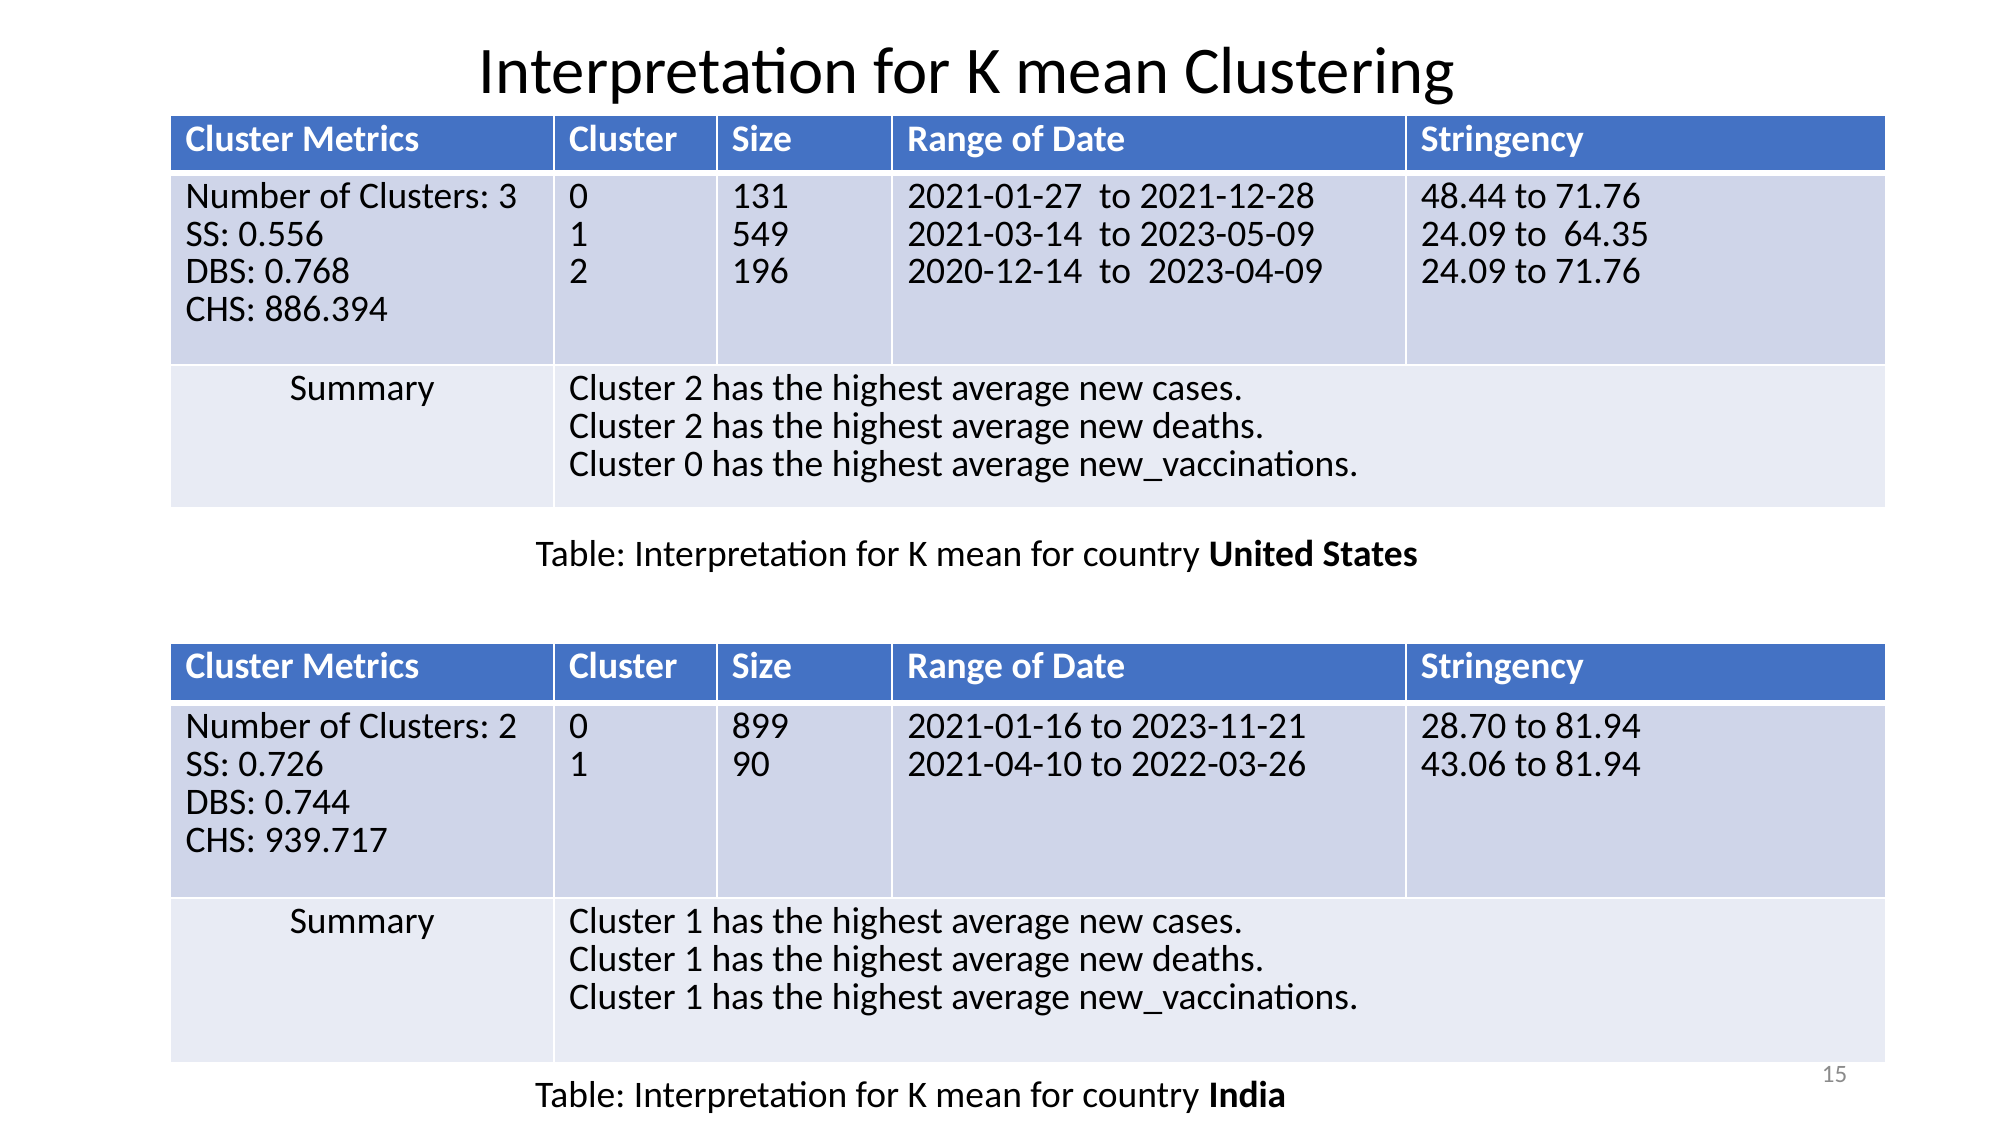

# Interpretation for K mean Clustering
| Cluster Metrics | Cluster | Size | Range of Date | Stringency |
| --- | --- | --- | --- | --- |
| Number of Clusters: 3 SS: 0.556 DBS: 0.768 CHS: 886.394 | 0 1 2 | 131 549 196 | 2021-01-27 to 2021-12-28 2021-03-14 to 2023-05-09 2020-12-14 to 2023-04-09 | 48.44 to 71.76 24.09 to 64.35 24.09 to 71.76 |
| Summary | Cluster 2 has the highest average new cases. Cluster 2 has the highest average new deaths. Cluster 0 has the highest average new\_vaccinations. |  |  |  |
Table: Interpretation for K mean for country United States
| Cluster Metrics | Cluster | Size | Range of Date | Stringency |
| --- | --- | --- | --- | --- |
| Number of Clusters: 2 SS: 0.726 DBS: 0.744 CHS: 939.717 | 0 1 | 899 90 | 2021-01-16 to 2023-11-21 2021-04-10 to 2022-03-26 | 28.70 to 81.94 43.06 to 81.94 |
| Summary | Cluster 1 has the highest average new cases. Cluster 1 has the highest average new deaths. Cluster 1 has the highest average new\_vaccinations. |  |  |  |
15
Table: Interpretation for K mean for country India